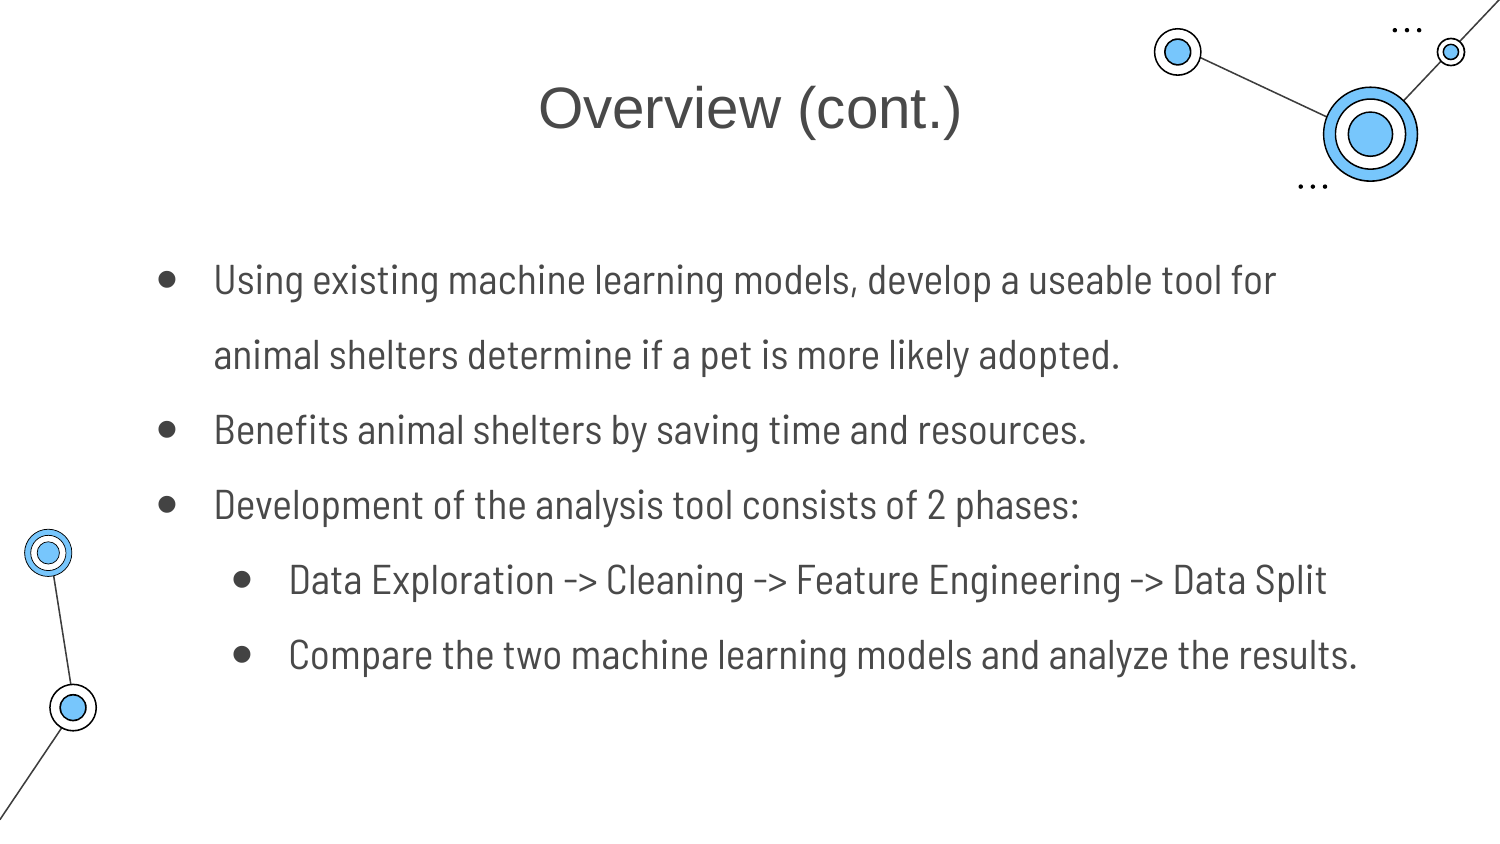

# Overview (cont.)
Using existing machine learning models, develop a useable tool for animal shelters determine if a pet is more likely adopted.
Benefits animal shelters by saving time and resources.
Development of the analysis tool consists of 2 phases:
Data Exploration -> Cleaning -> Feature Engineering -> Data Split
Compare the two machine learning models and analyze the results.